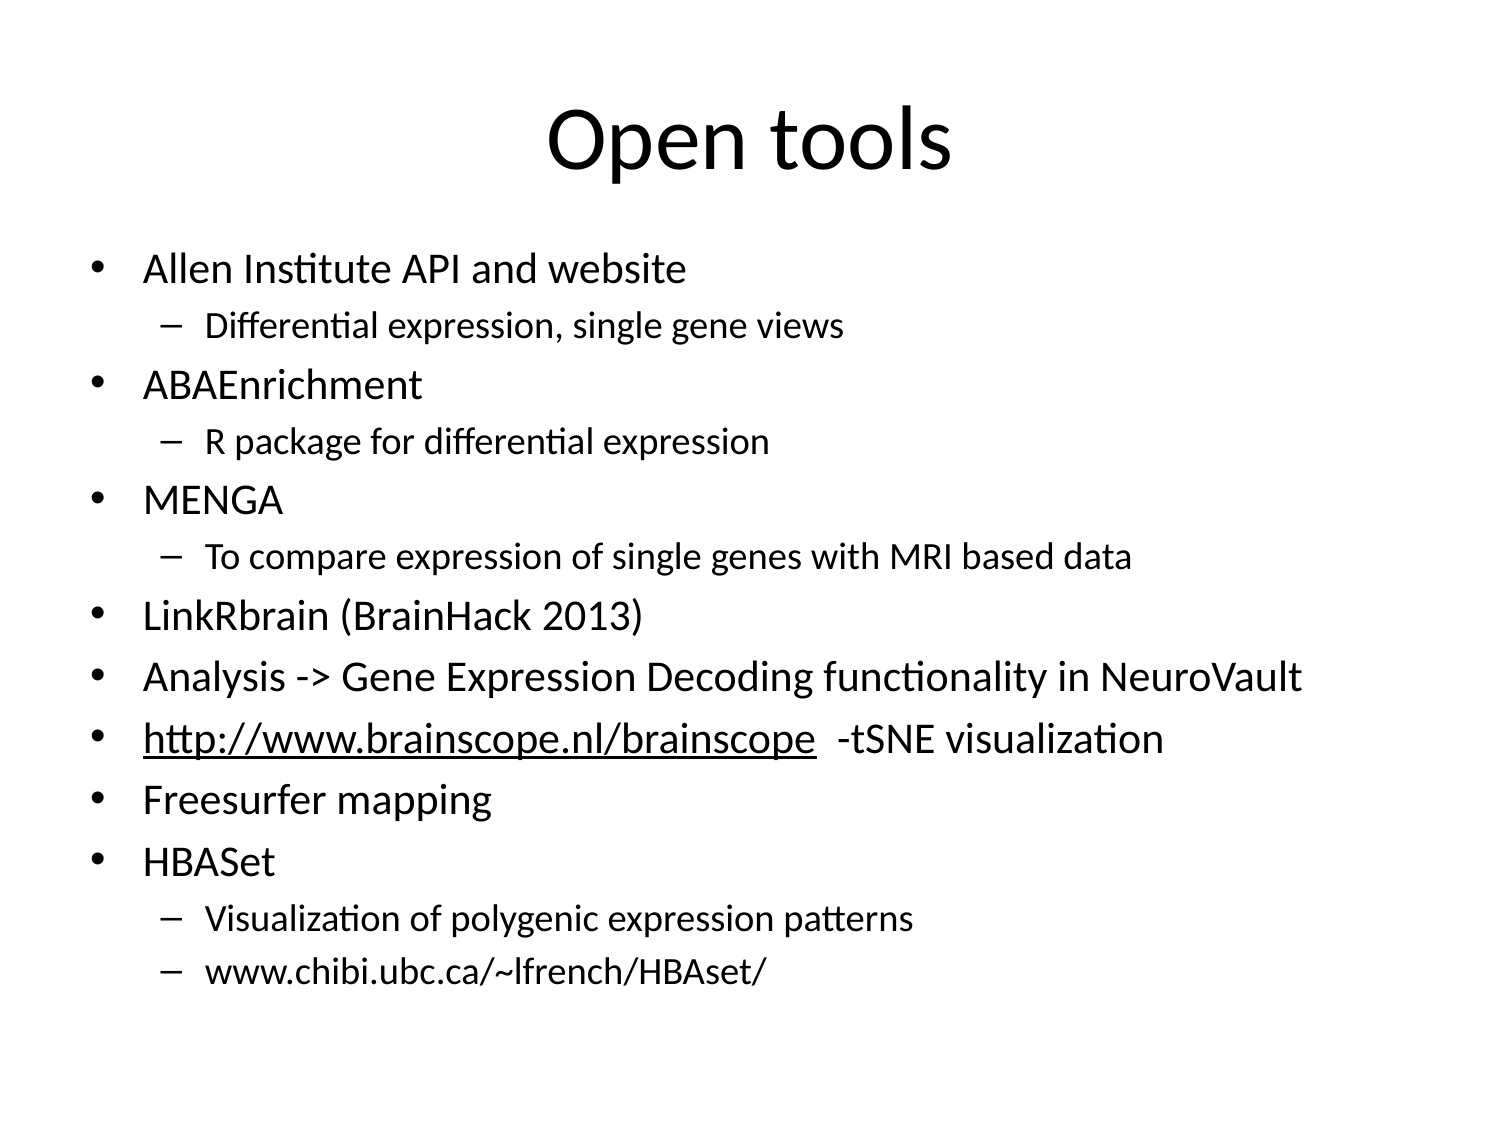

# Open tools
Allen Institute API and website
Differential expression, single gene views
ABAEnrichment
R package for differential expression
MENGA
To compare expression of single genes with MRI based data
LinkRbrain (BrainHack 2013)
Analysis -> Gene Expression Decoding functionality in NeuroVault
http://www.brainscope.nl/brainscope  -tSNE visualization
Freesurfer mapping
HBASet
Visualization of polygenic expression patterns
www.chibi.ubc.ca/~lfrench/HBAset/